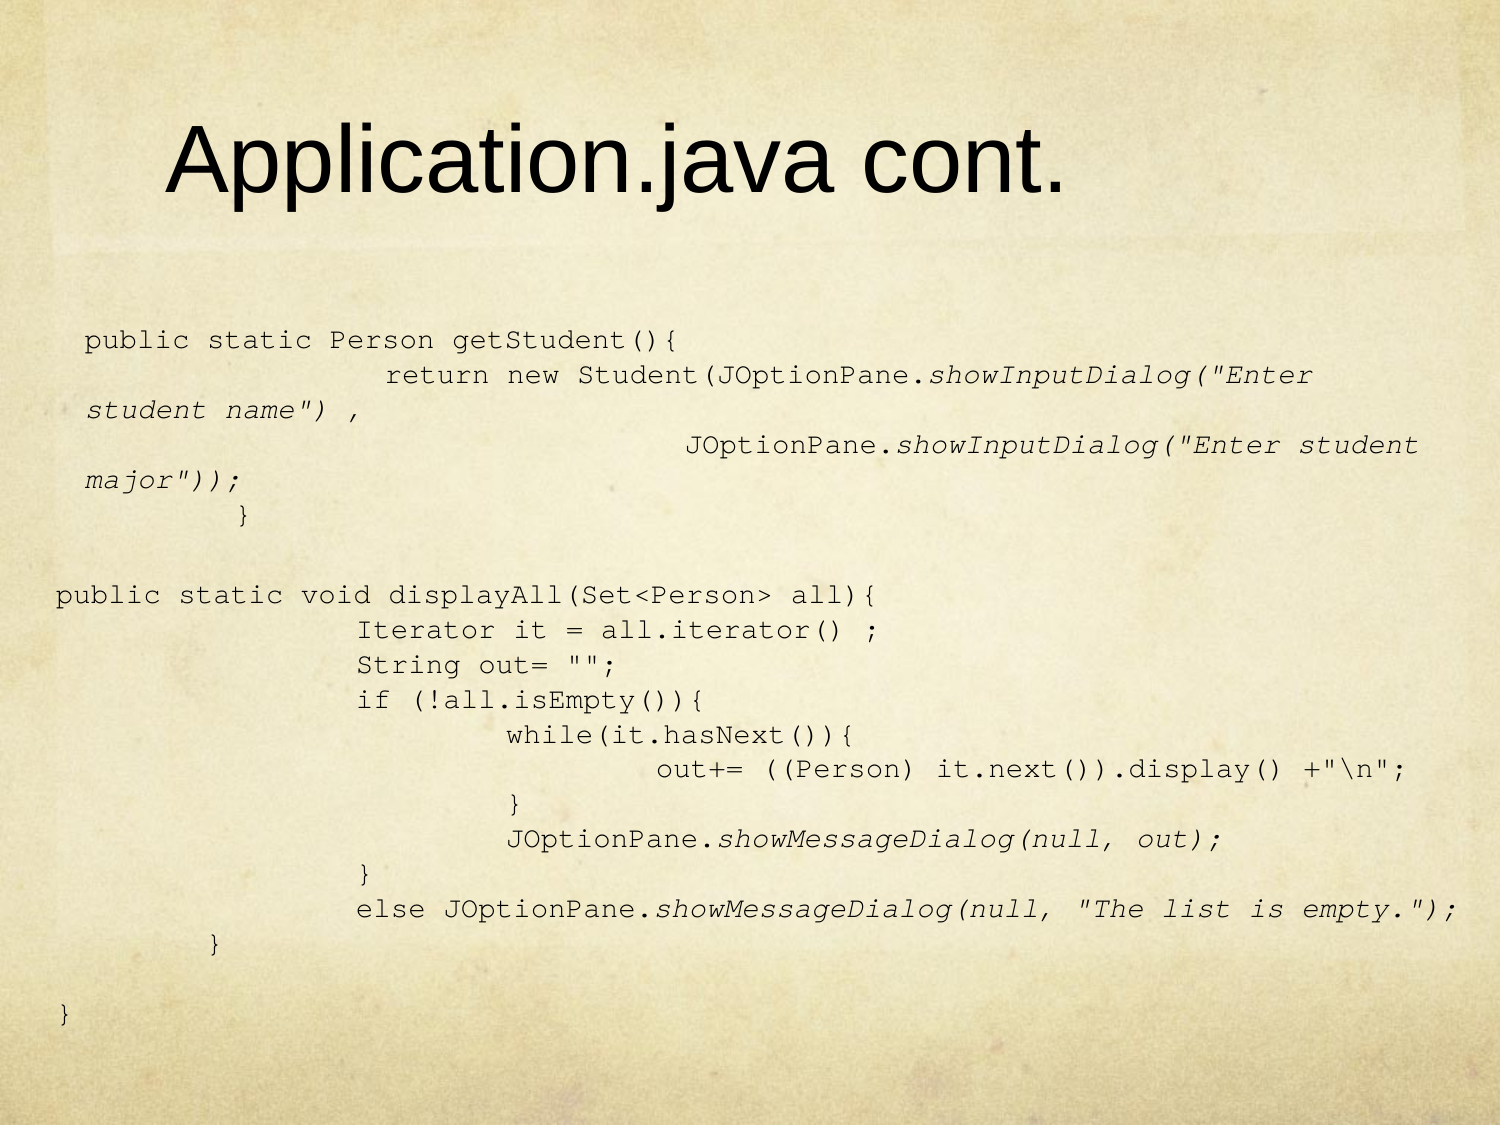

# Application.java cont.
public static Person getStudent(){
		return new Student(JOptionPane.showInputDialog("Enter student name") ,
				JOptionPane.showInputDialog("Enter student major"));
	}
public static void displayAll(Set<Person> all){
		Iterator it = all.iterator() ;
		String out= "";
		if (!all.isEmpty()){
			while(it.hasNext()){
				out+= ((Person) it.next()).display() +"\n";
			}
			JOptionPane.showMessageDialog(null, out);
		}
		else JOptionPane.showMessageDialog(null, "The list is empty.");
	}

}